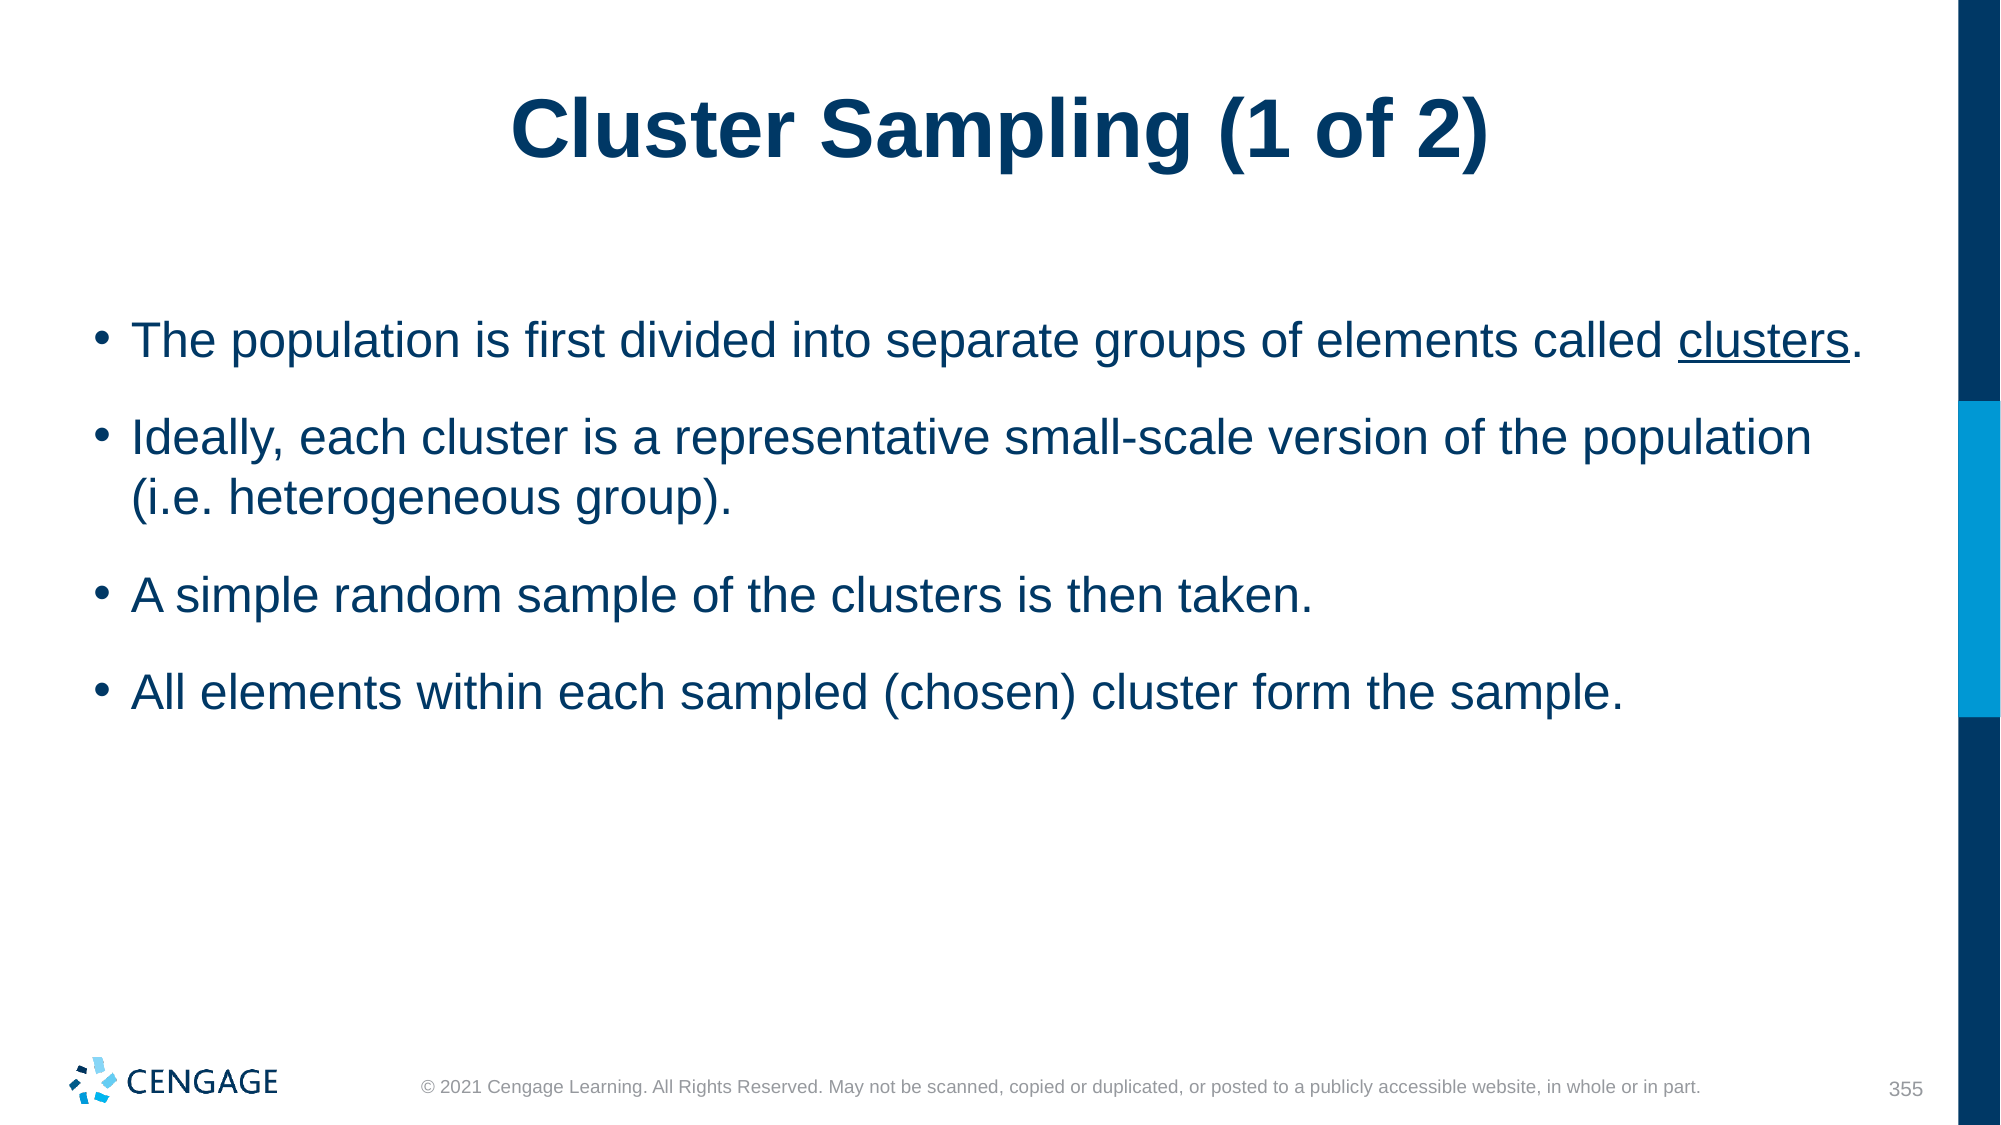

# Cluster Sampling (1 of 2)
The population is first divided into separate groups of elements called clusters.
Ideally, each cluster is a representative small-scale version of the population (i.e. heterogeneous group).
A simple random sample of the clusters is then taken.
All elements within each sampled (chosen) cluster form the sample.